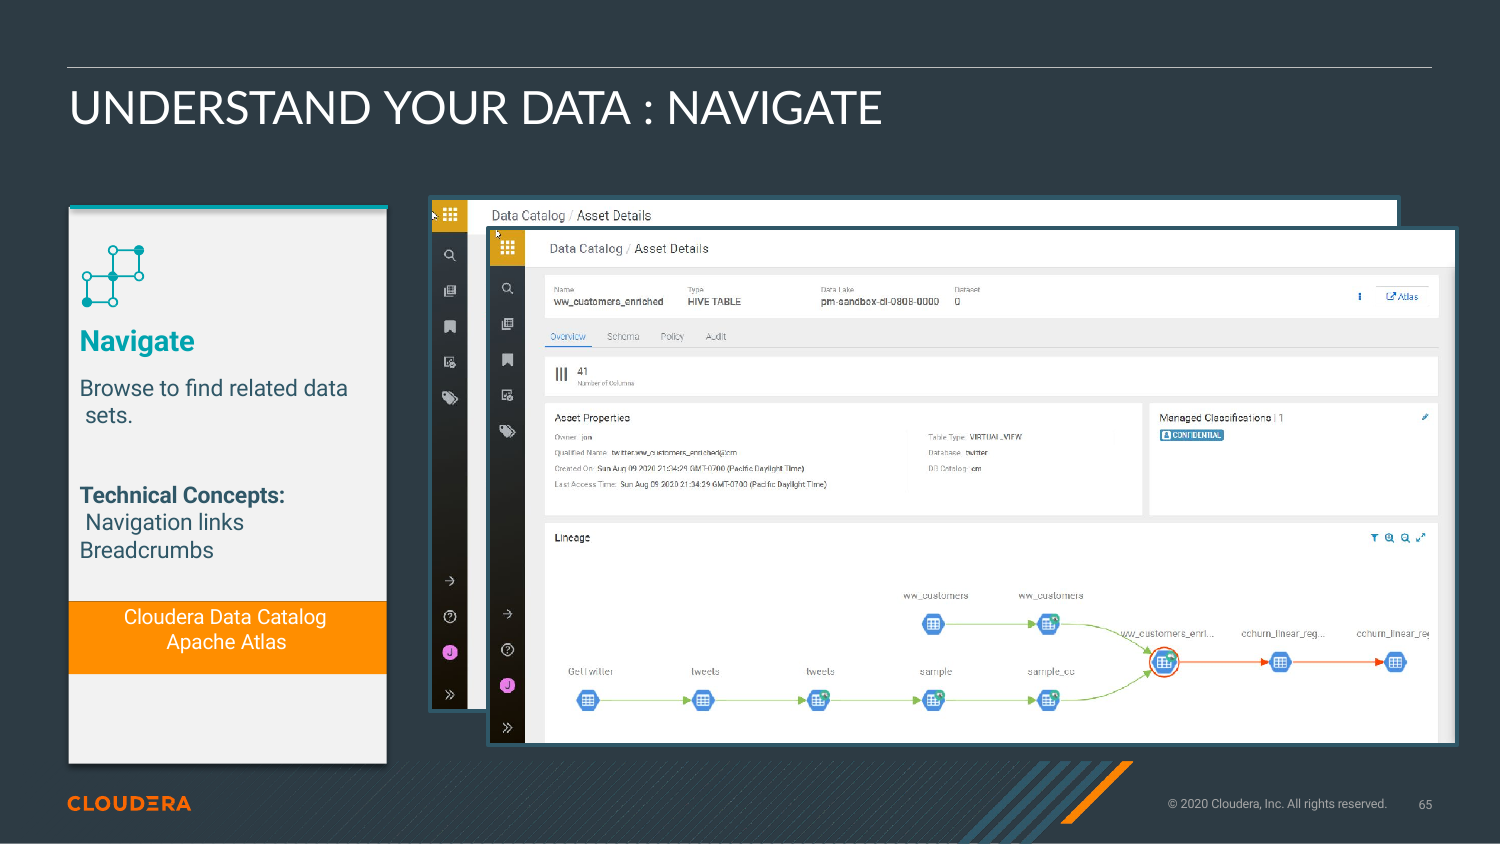

# UNDERSTAND YOUR DATA : NAVIGATE

Navigate
Browse to ﬁnd related data  sets.

Technical Concepts:  Navigation links  Breadcrumbs

Cloudera Data Catalog  Apache Atlas
© 2020 Cloudera, Inc. All rights reserved.
65